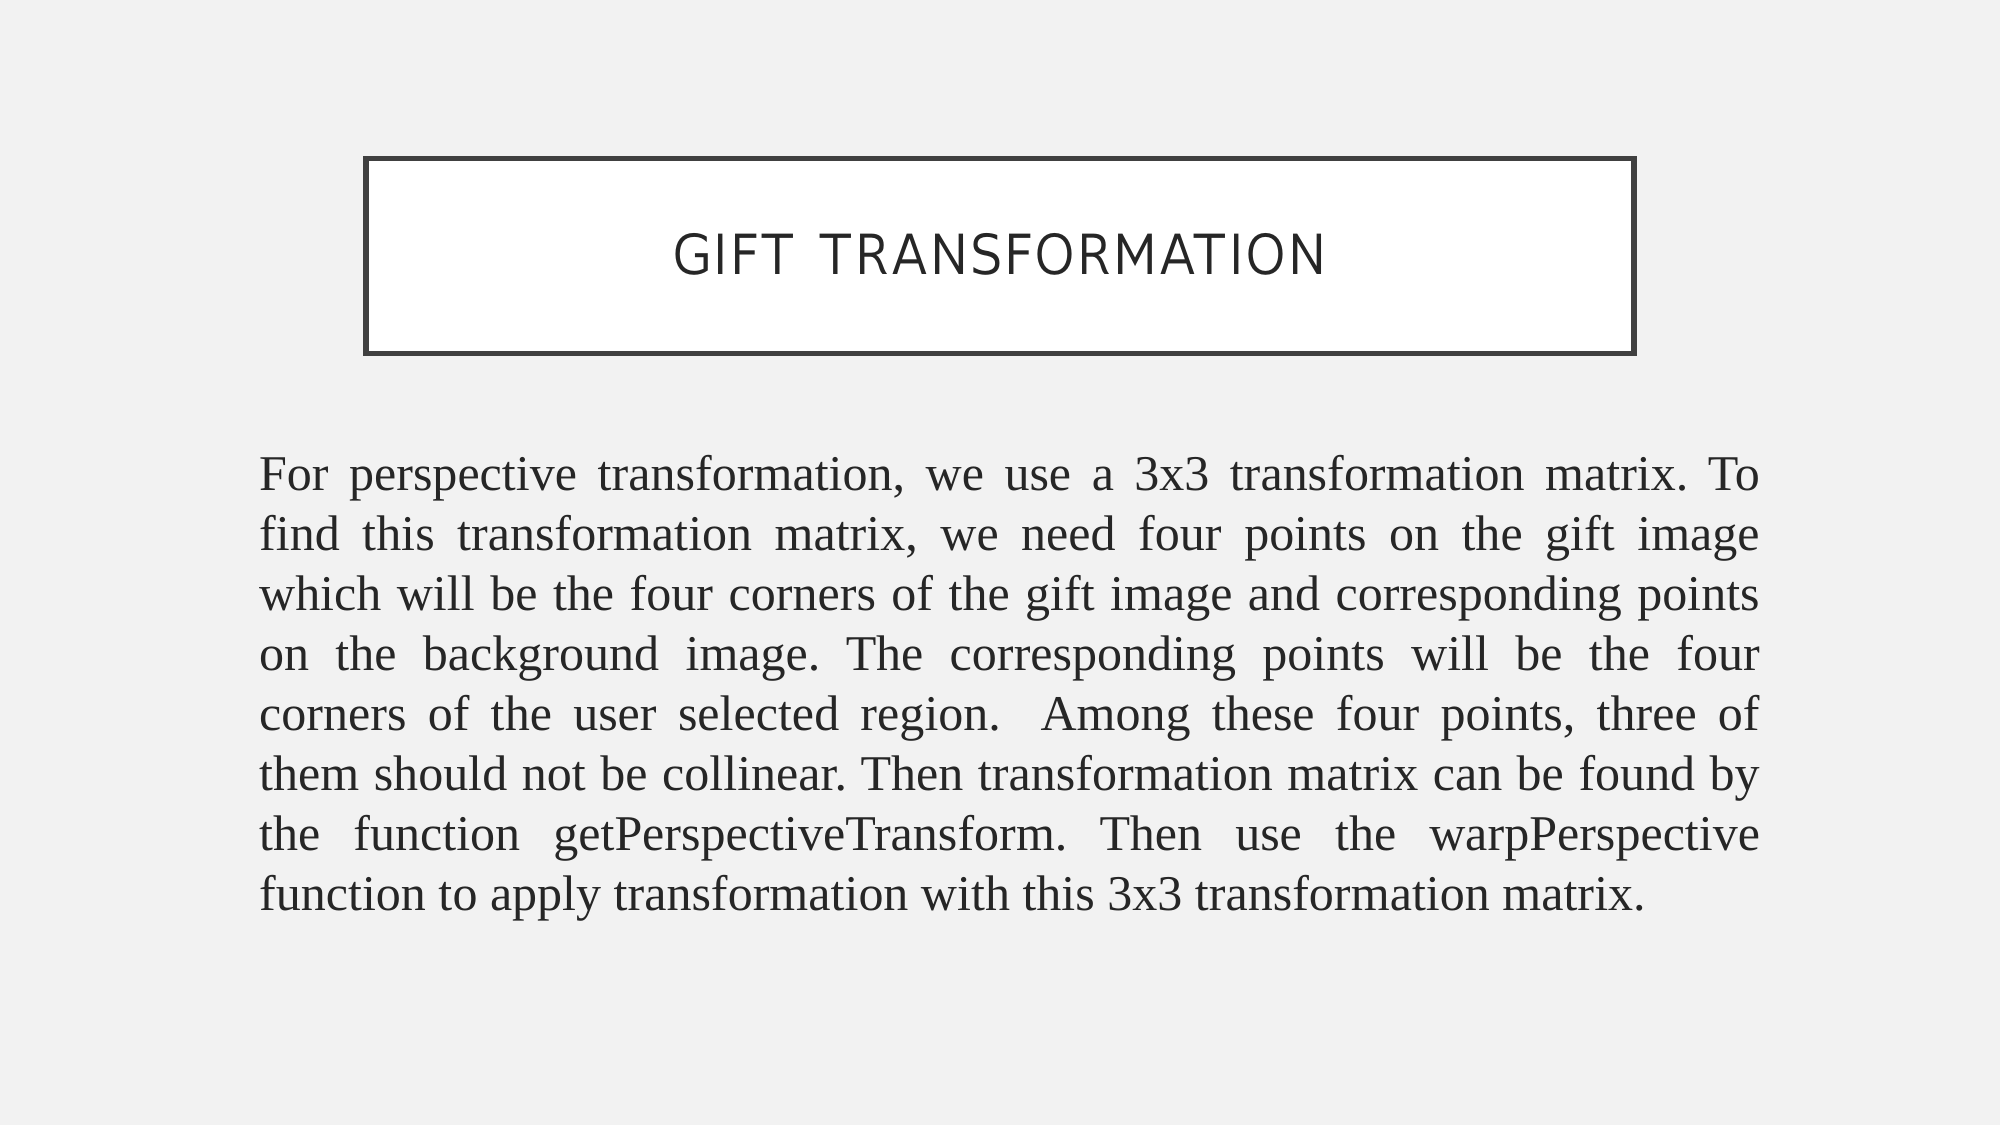

# Gift transformation
For perspective transformation, we use a 3x3 transformation matrix. To find this transformation matrix, we need four points on the gift image which will be the four corners of the gift image and corresponding points on the background image. The corresponding points will be the four corners of the user selected region.  Among these four points, three of them should not be collinear. Then transformation matrix can be found by the function getPerspectiveTransform. Then use the warpPerspective function to apply transformation with this 3x3 transformation matrix.